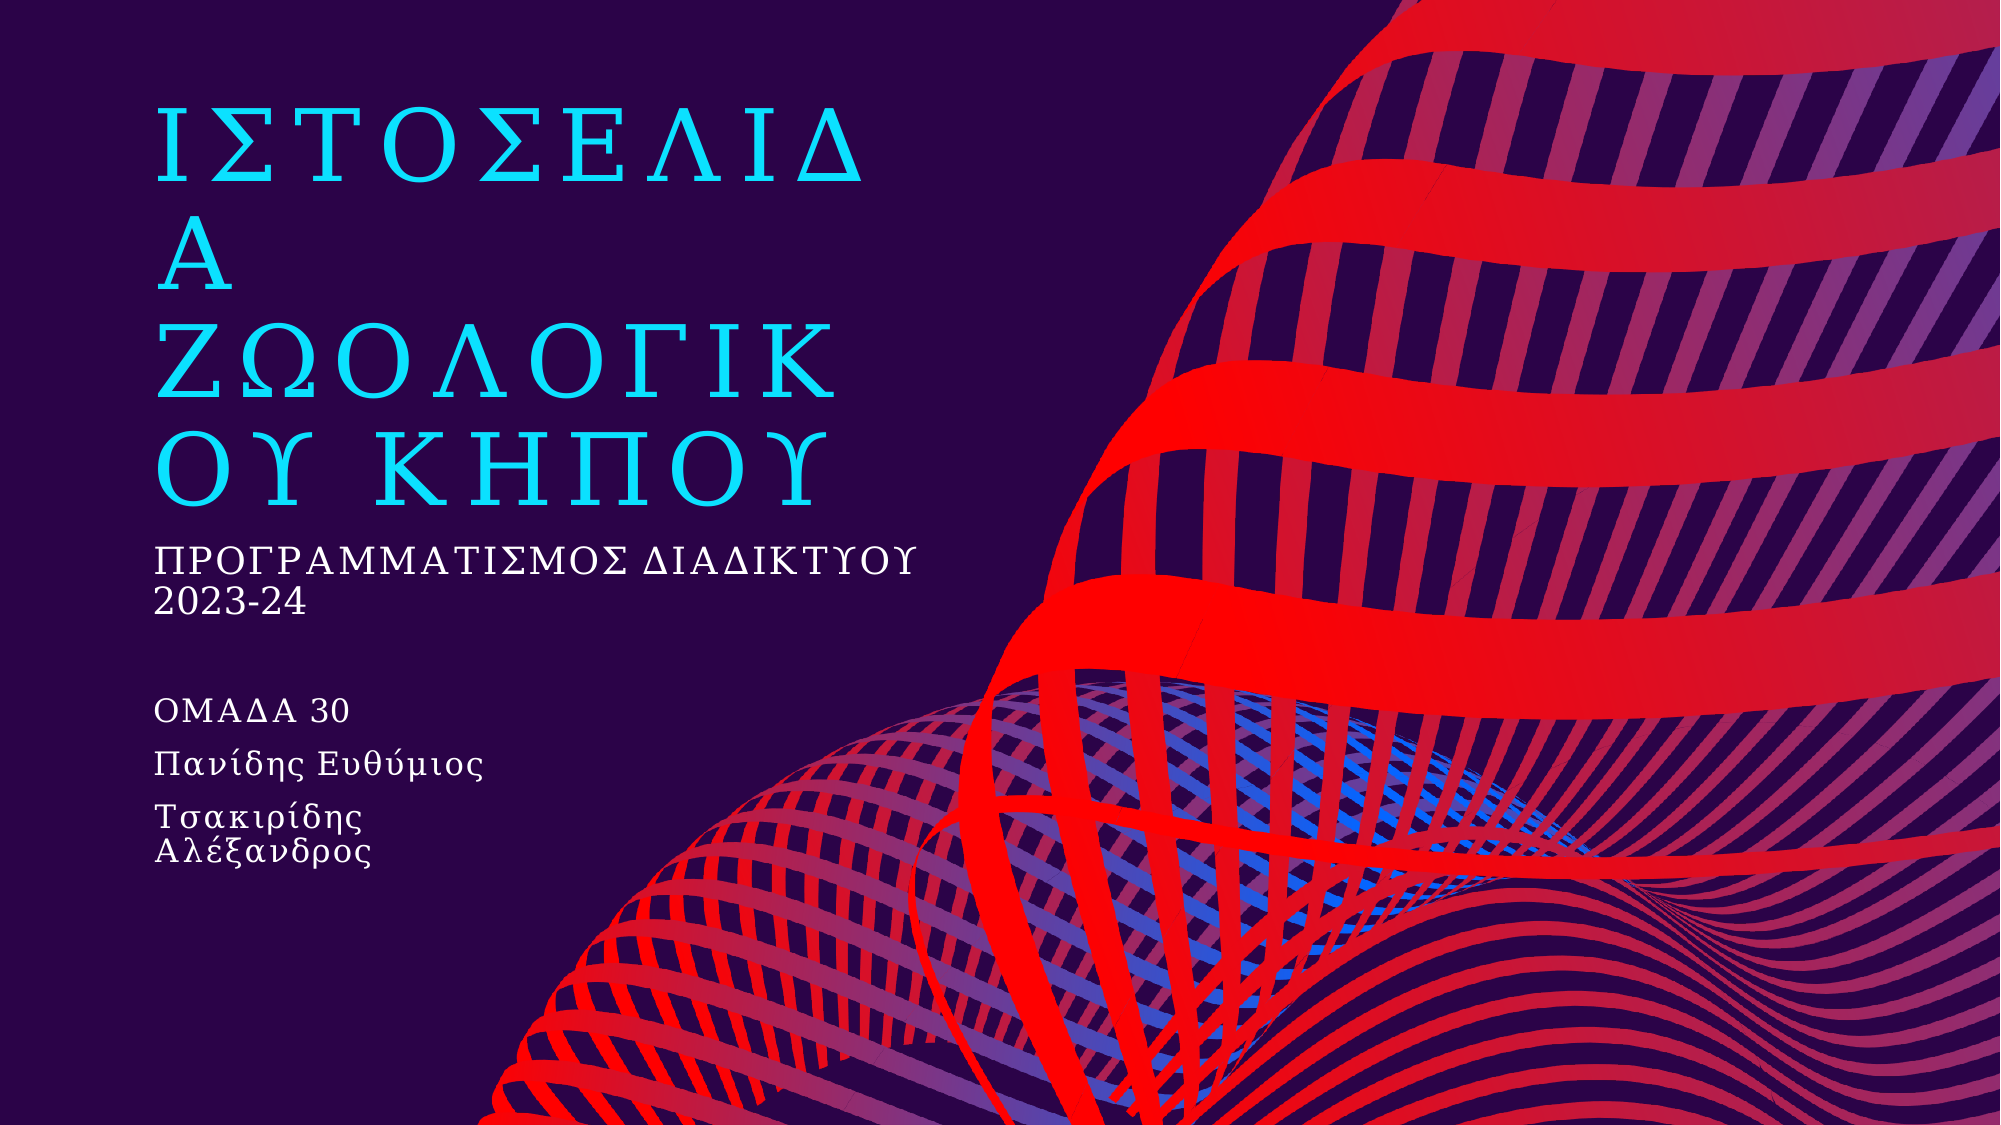

# ΙΣΤΟΣΕΛΙΔΑ ζωολογικου κηπου
ΠΡΟΓΡΑΜΜΑΤΙΣΜΟΣ ΔΙΑΔΙΚΤΥΟΥ 2023-24
ΟΜΑΔΑ 30
Πανίδης Ευθύμιος
Τσακιρίδης Αλέξανδρος